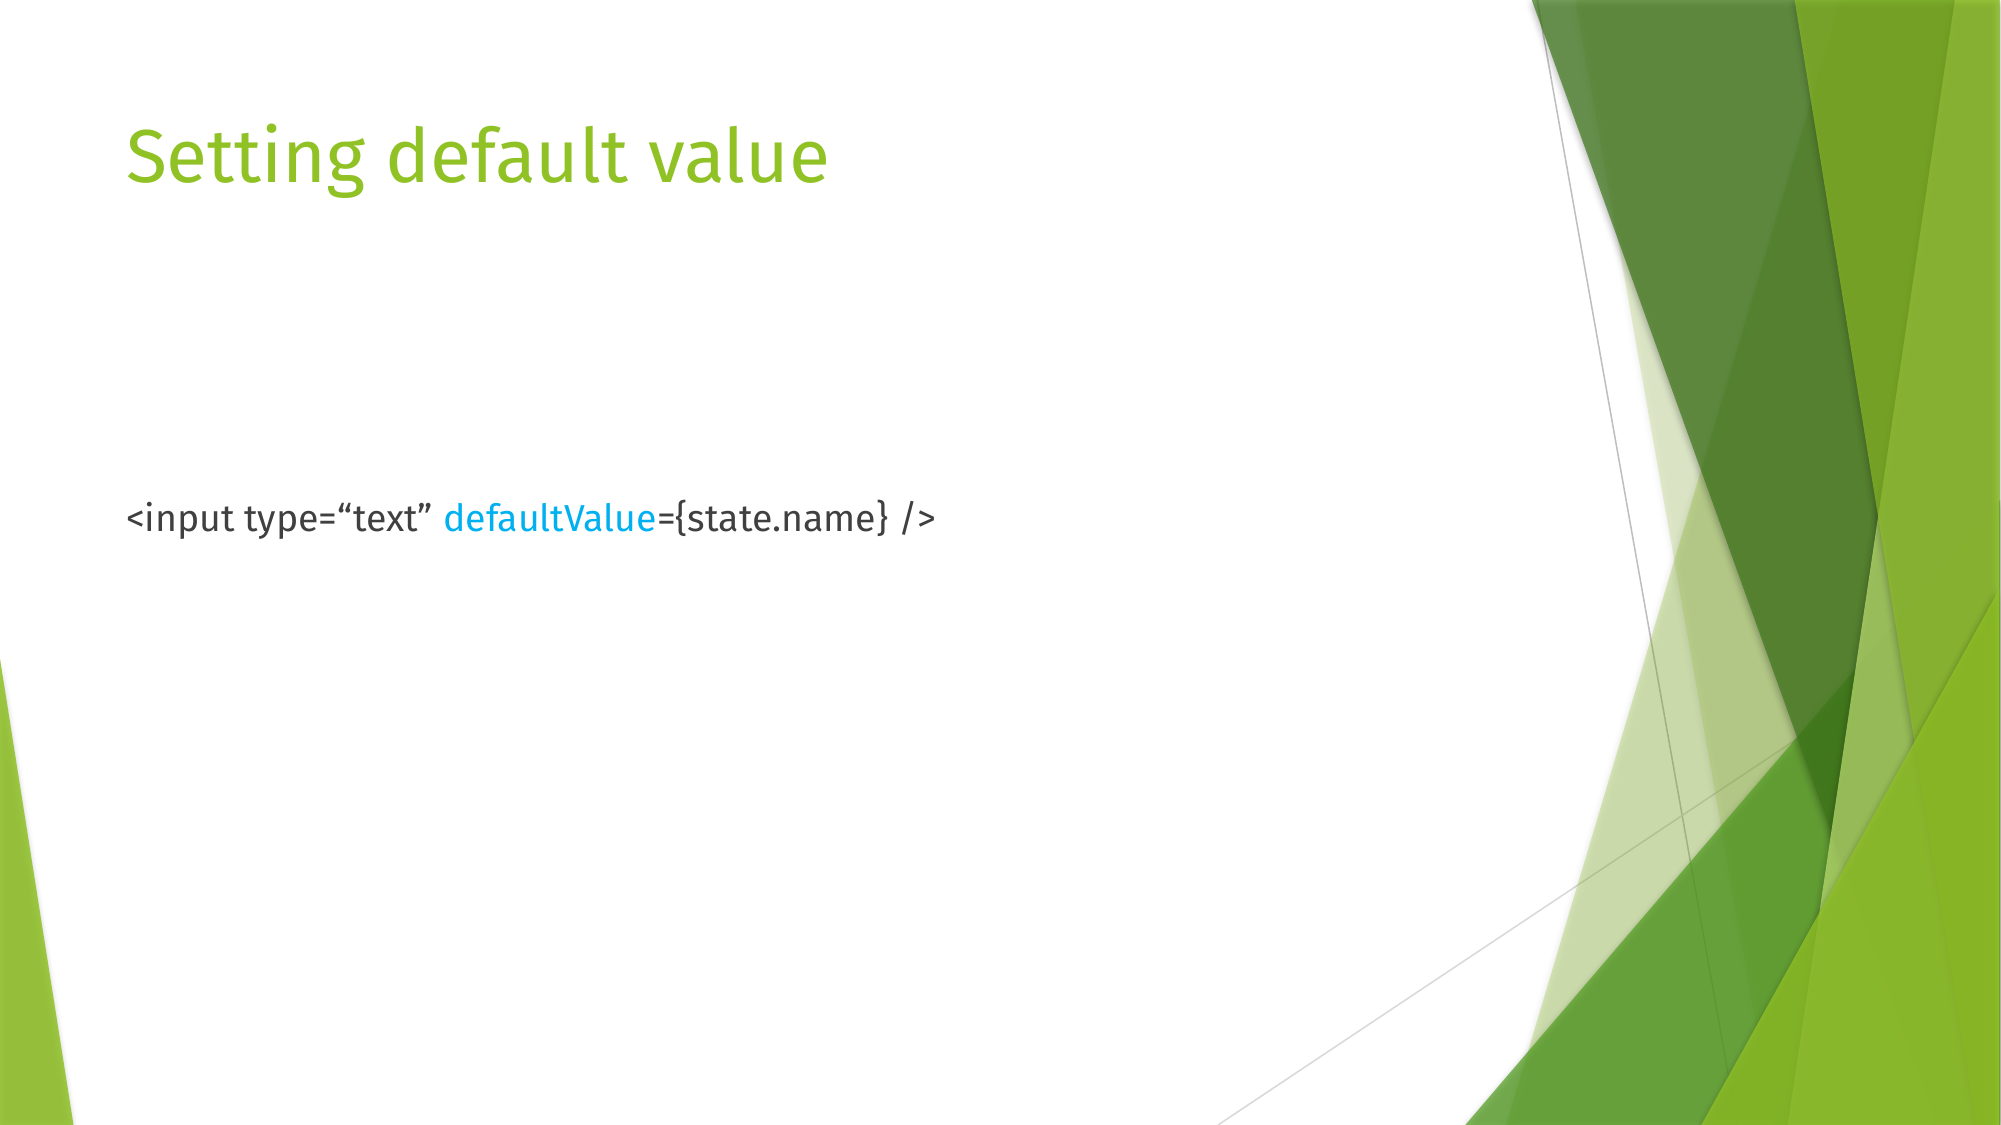

# Setting default value

<input type=“text” defaultValue={state.name} />